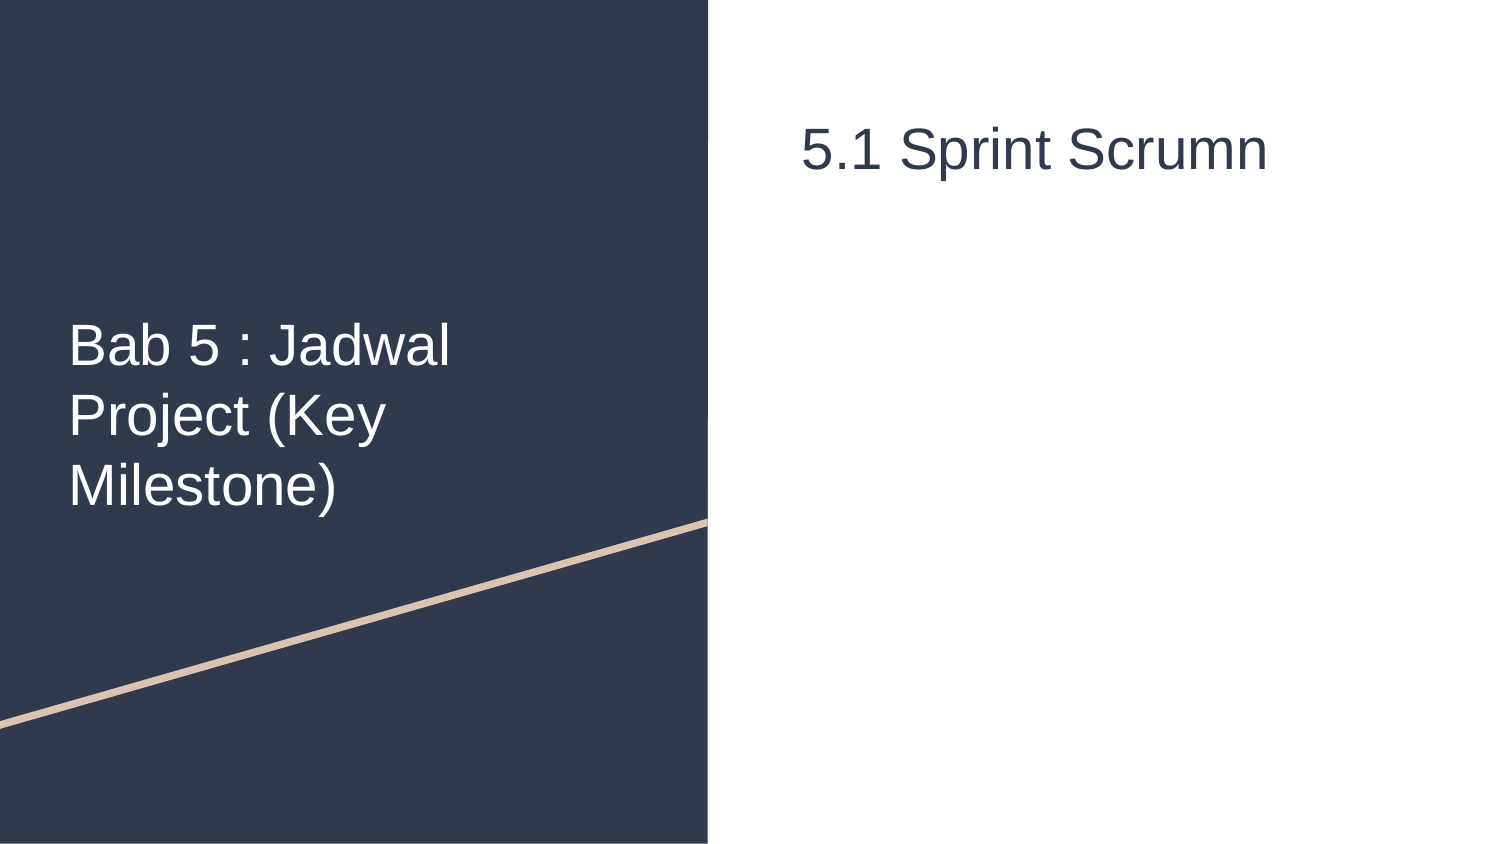

5.1 Sprint Scrumn
# Bab 5 : Jadwal Project (Key Milestone)